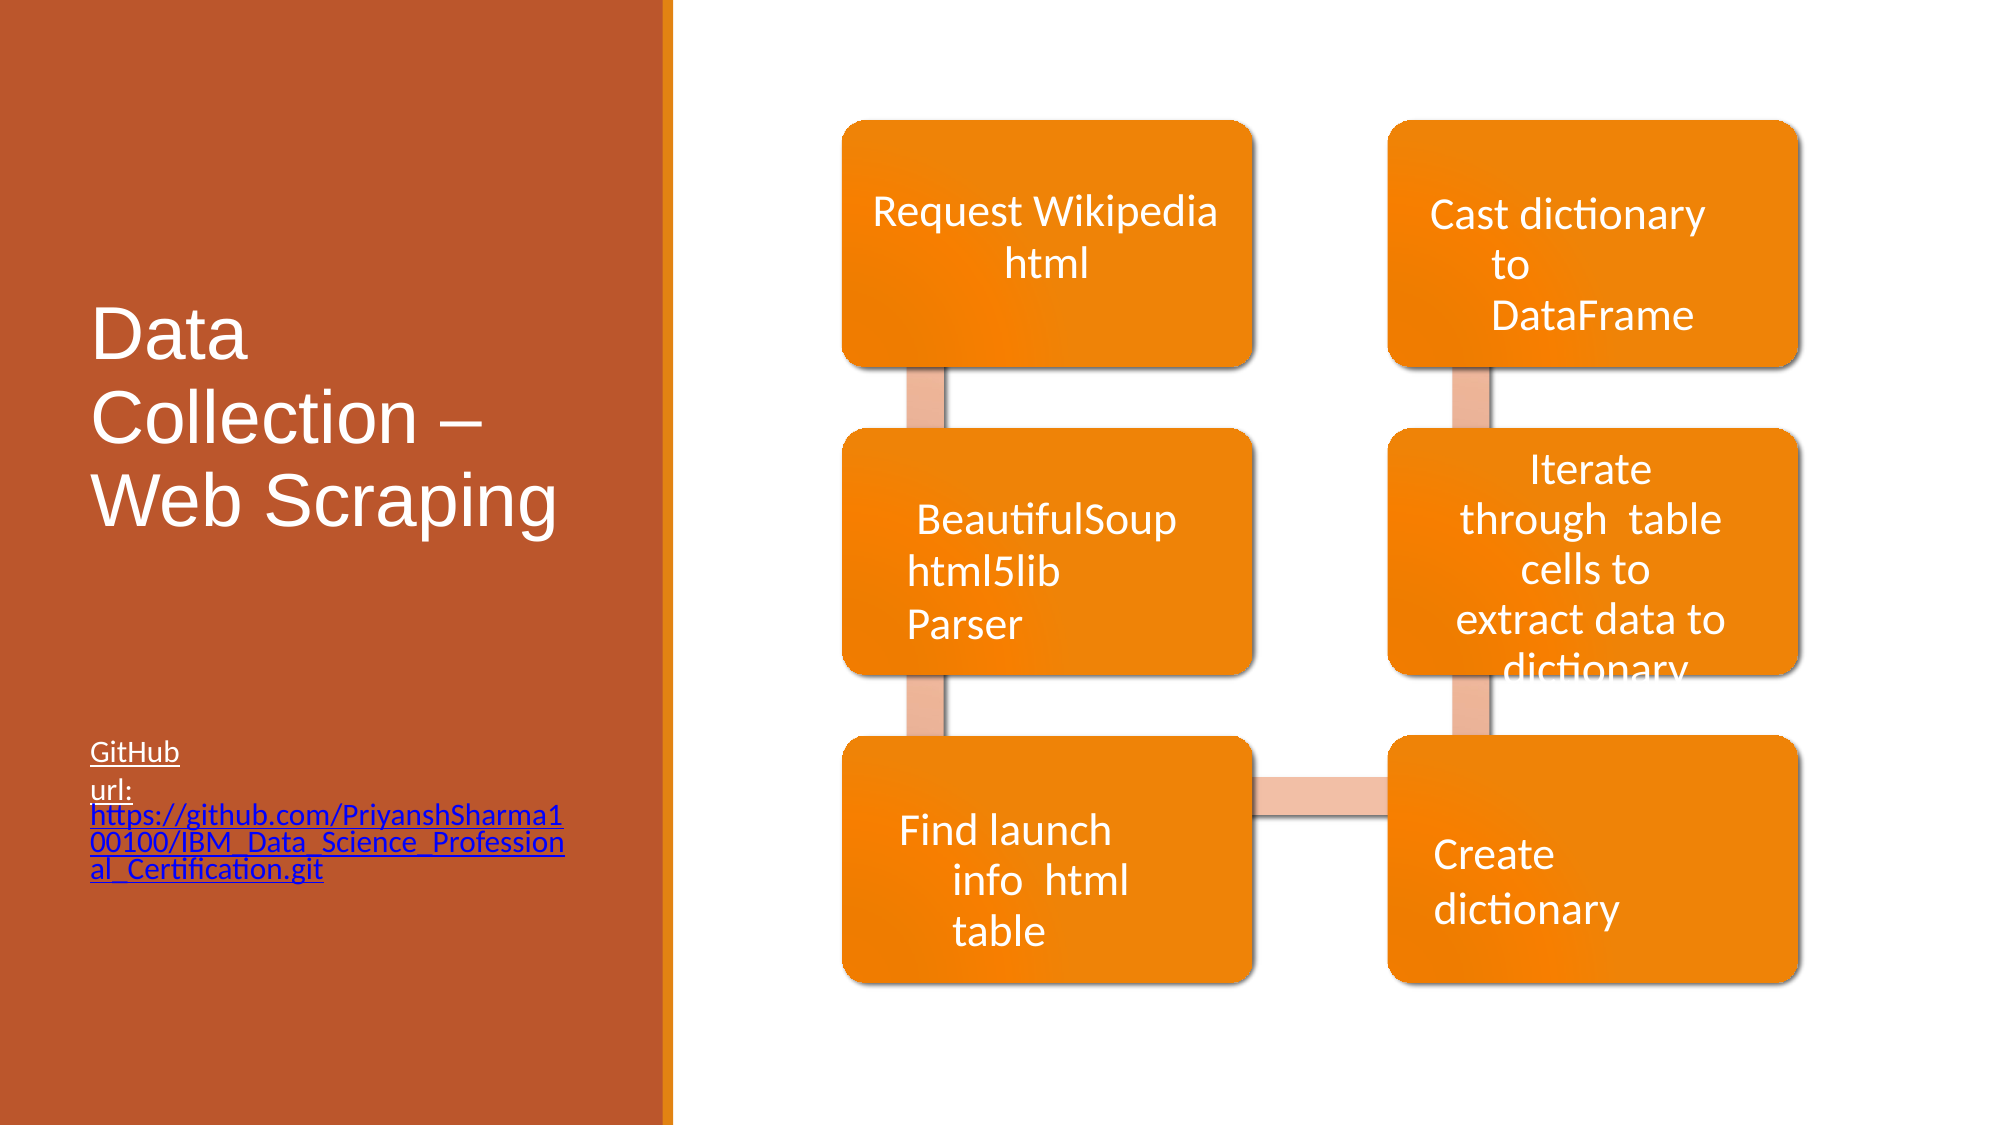

Cast dictionary to  DataFrame
Request Wikipedia
html
Data Collection –
Web Scraping

Iterate through  table cells to  extract data to  dictionary

BeautifulSoup
html5lib Parser
GitHub url:

https://github.com/PriyanshSharma100100/IBM_Data_Science_Professional_Certification.git
Find launch info  html table
Create dictionary